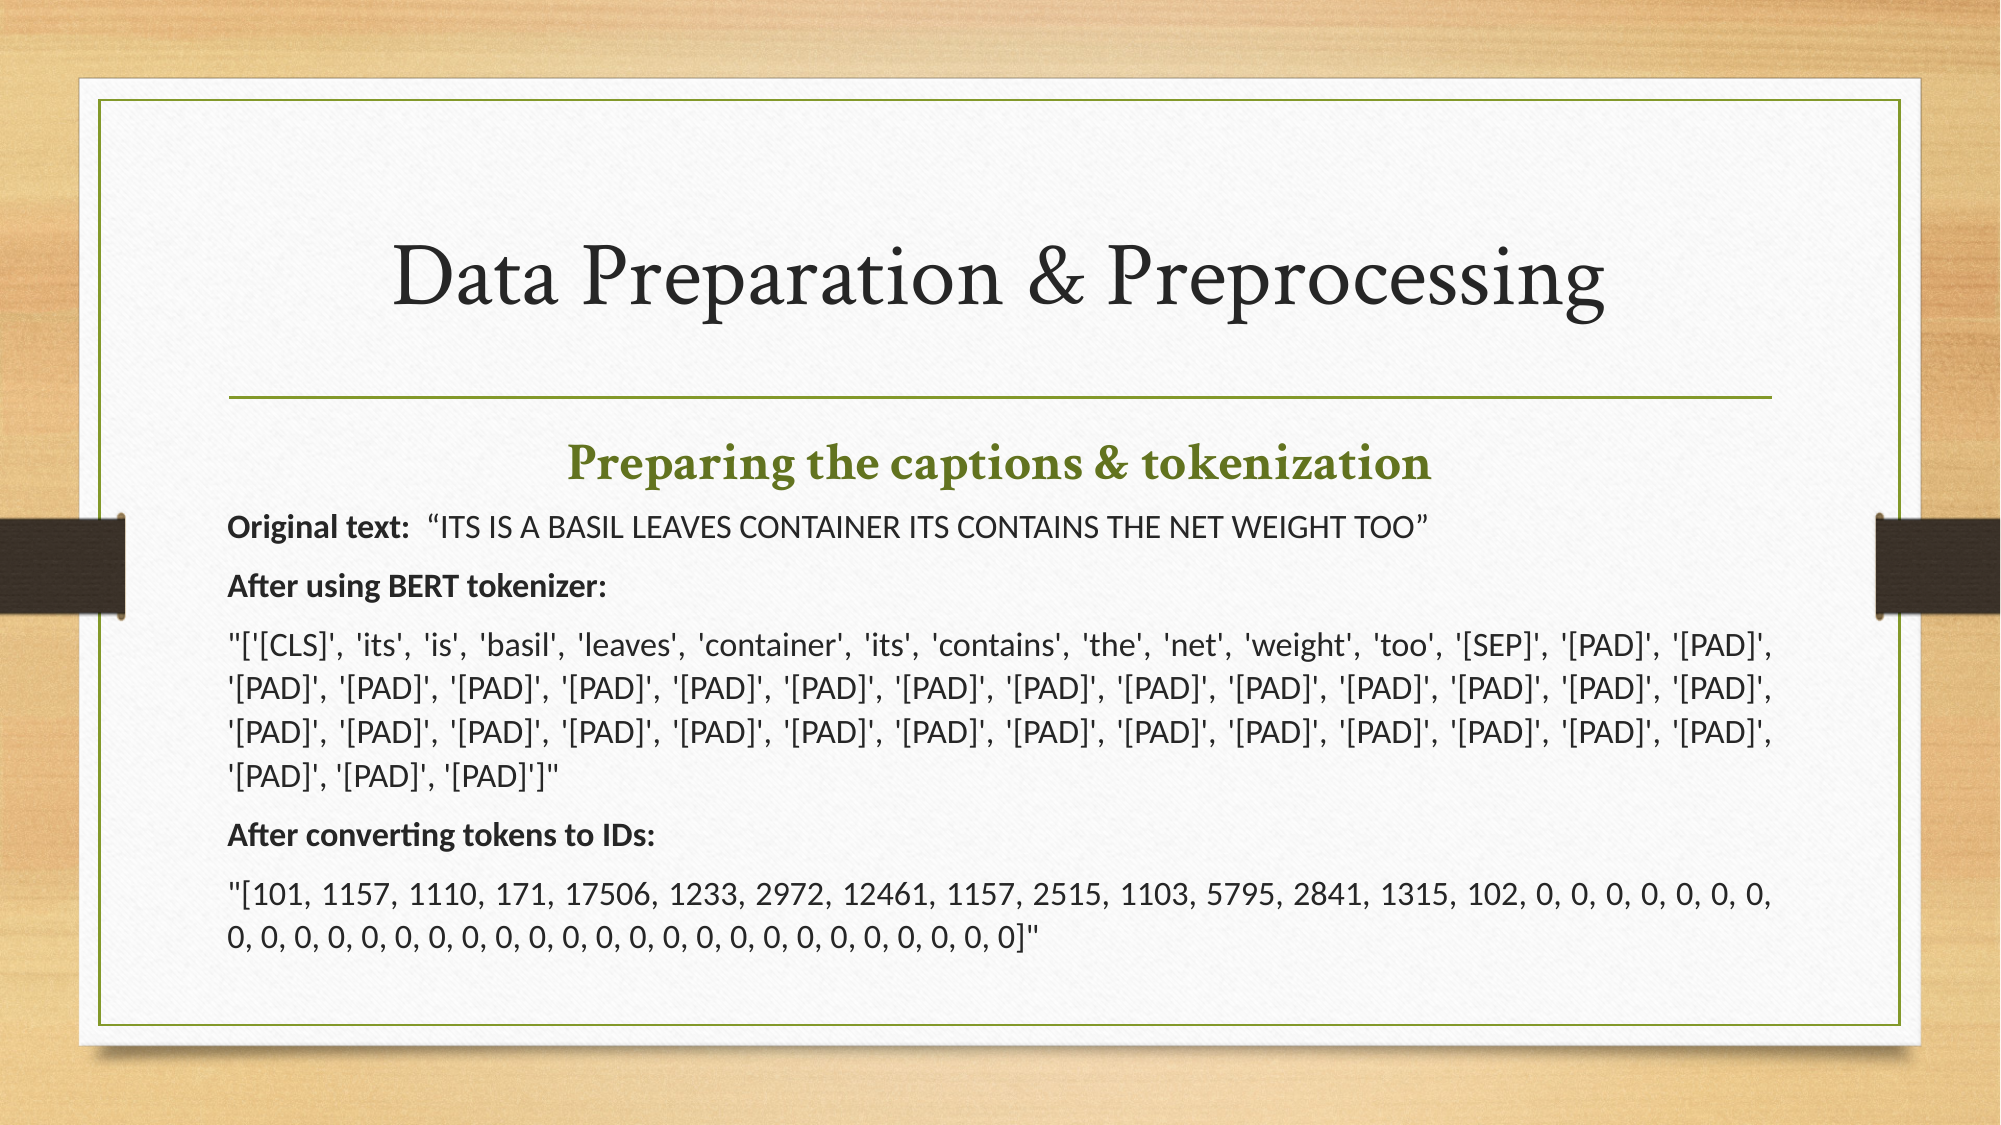

# Data Preparation & Preprocessing
Preparing the captions & tokenization
Original text:  “ITS IS A BASIL LEAVES CONTAINER ITS CONTAINS THE NET WEIGHT TOO”
After using BERT tokenizer:
"['[CLS]', 'its', 'is', 'basil', 'leaves', 'container', 'its', 'contains', 'the', 'net', 'weight', 'too', '[SEP]', '[PAD]', '[PAD]', '[PAD]', '[PAD]', '[PAD]', '[PAD]', '[PAD]', '[PAD]', '[PAD]', '[PAD]', '[PAD]', '[PAD]', '[PAD]', '[PAD]', '[PAD]', '[PAD]', '[PAD]', '[PAD]', '[PAD]', '[PAD]', '[PAD]', '[PAD]', '[PAD]', '[PAD]', '[PAD]', '[PAD]', '[PAD]', '[PAD]', '[PAD]', '[PAD]', '[PAD]', '[PAD]', '[PAD]']"
After converting tokens to IDs:
"[101, 1157, 1110, 171, 17506, 1233, 2972, 12461, 1157, 2515, 1103, 5795, 2841, 1315, 102, 0, 0, 0, 0, 0, 0, 0, 0, 0, 0, 0, 0, 0, 0, 0, 0, 0, 0, 0, 0, 0, 0, 0, 0, 0, 0, 0, 0, 0, 0, 0]"